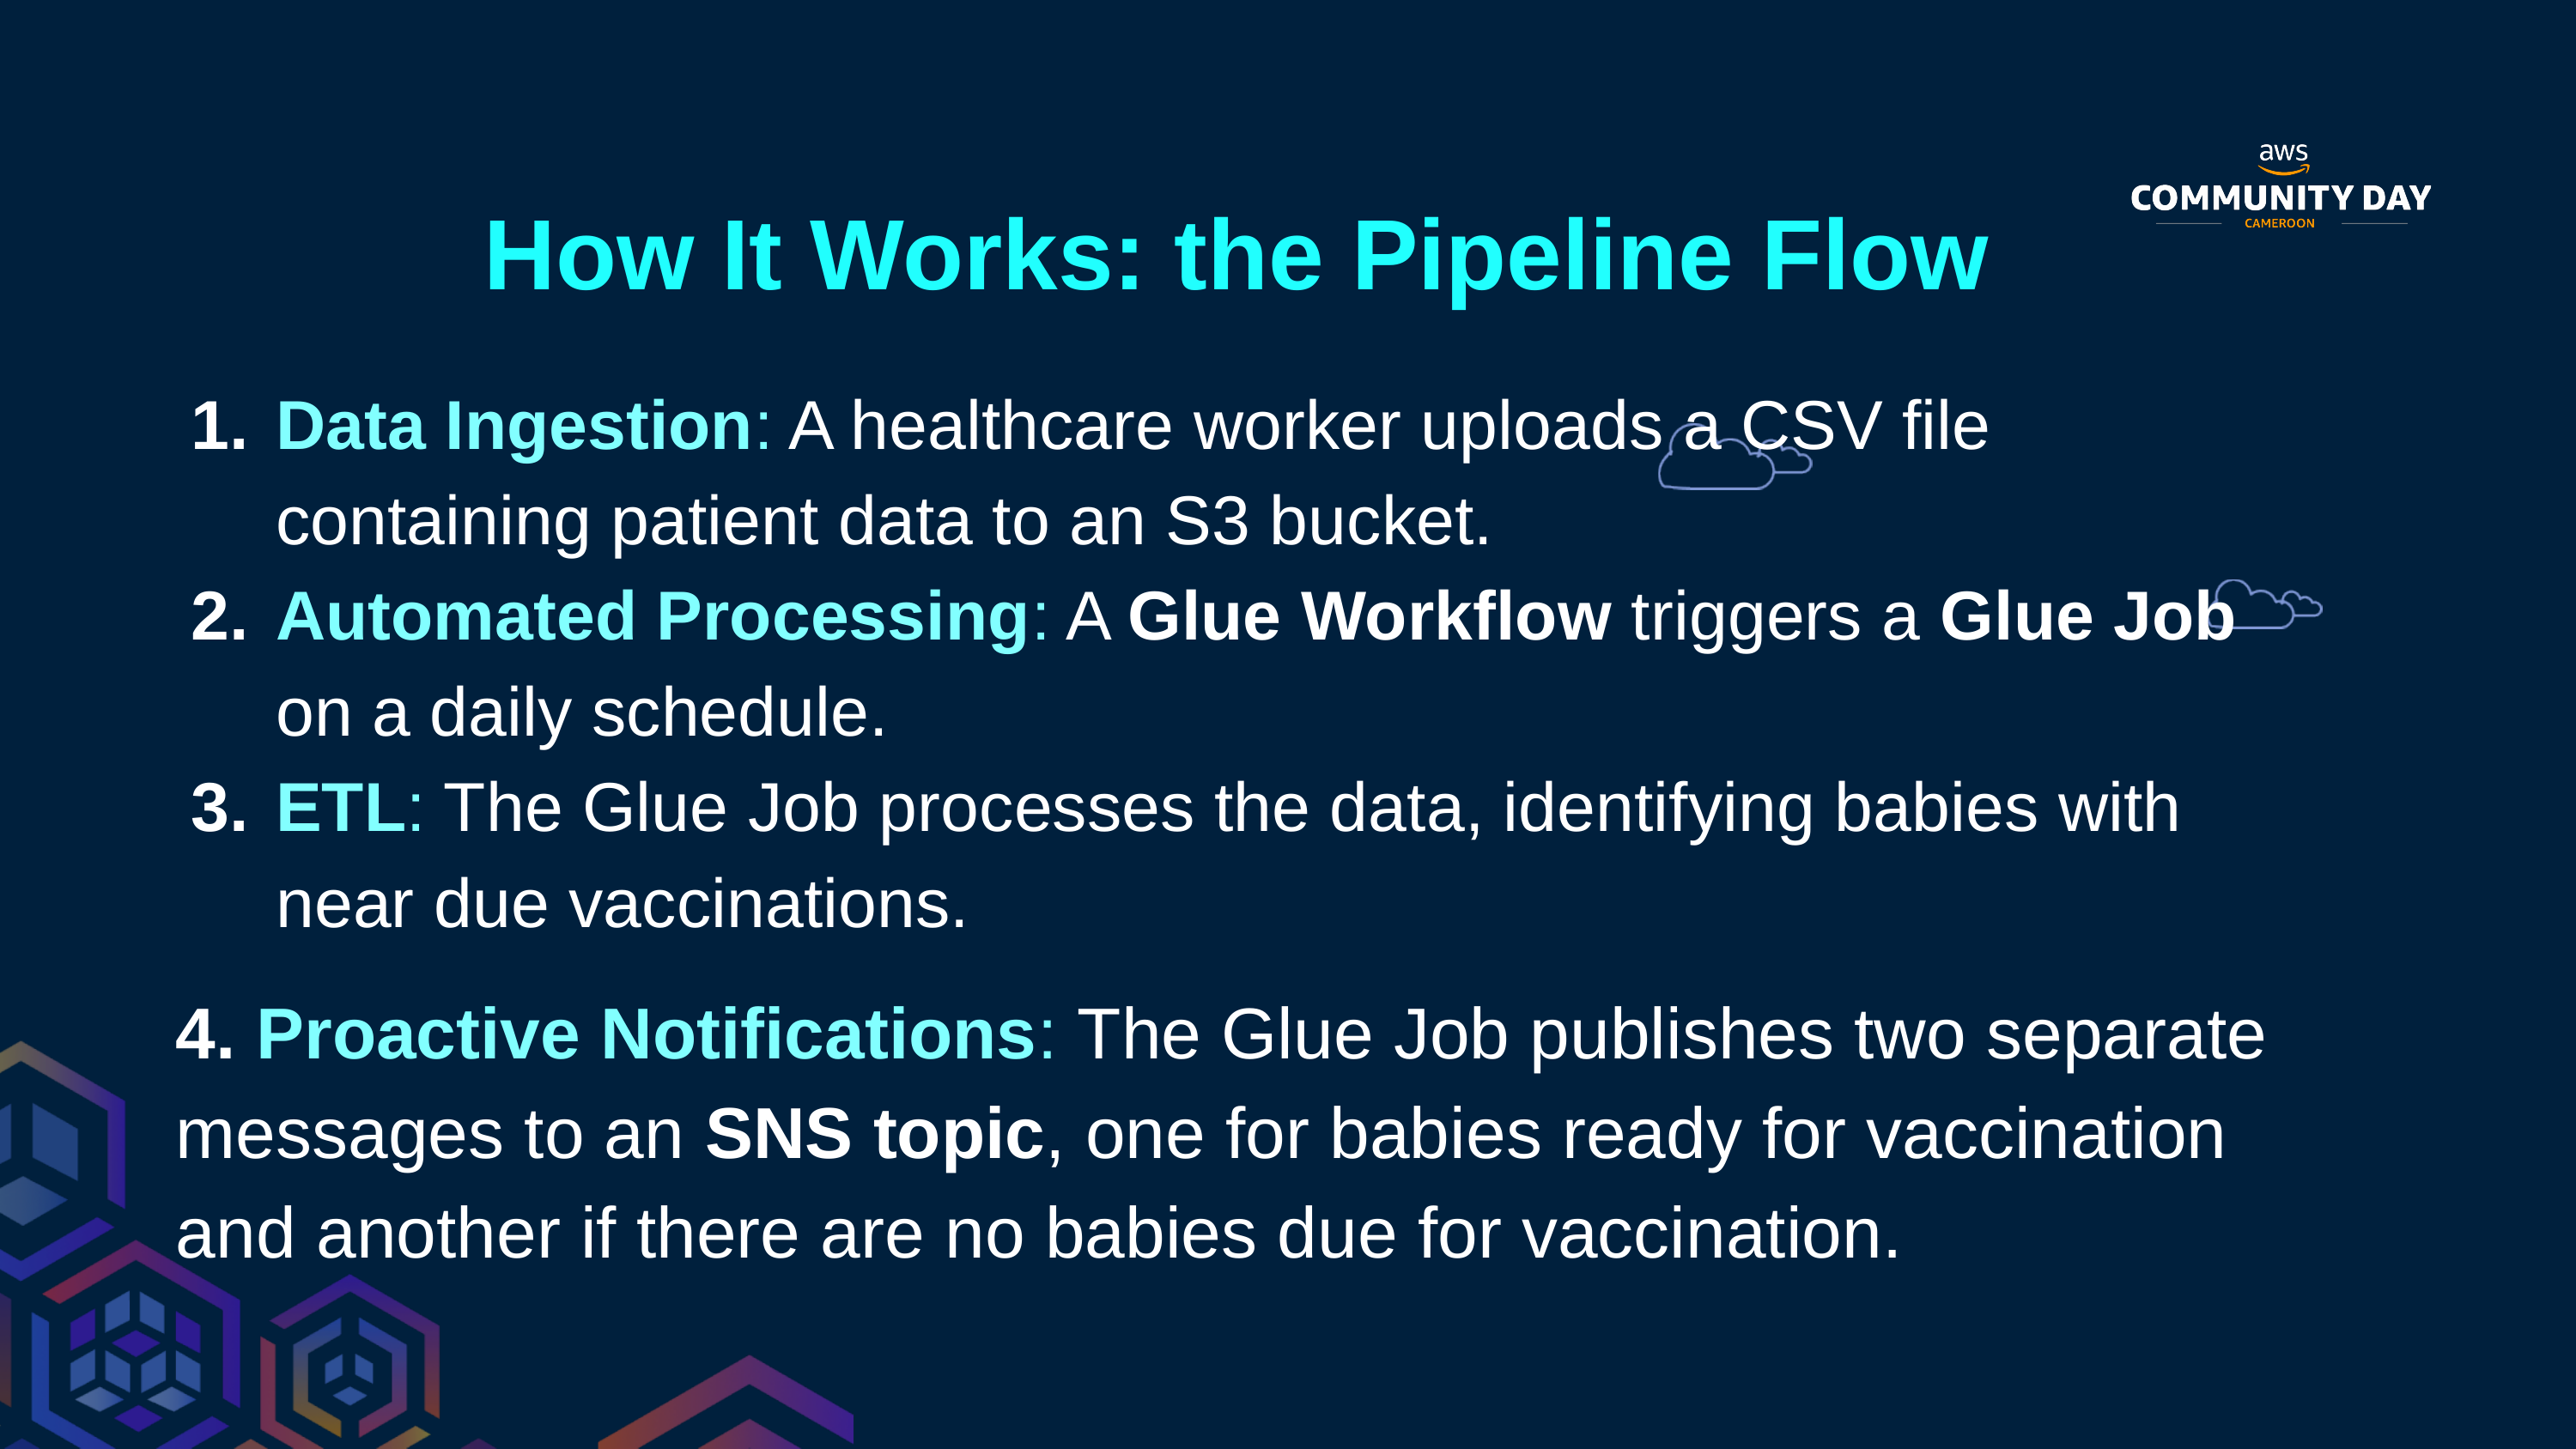

How It Works: the Pipeline Flow
Data Ingestion: A healthcare worker uploads a CSV file containing patient data to an S3 bucket.
Automated Processing: A Glue Workflow triggers a Glue Job on a daily schedule.
ETL: The Glue Job processes the data, identifying babies with near due vaccinations.
4. Proactive Notifications: The Glue Job publishes two separate messages to an SNS topic, one for babies ready for vaccination and another if there are no babies due for vaccination.